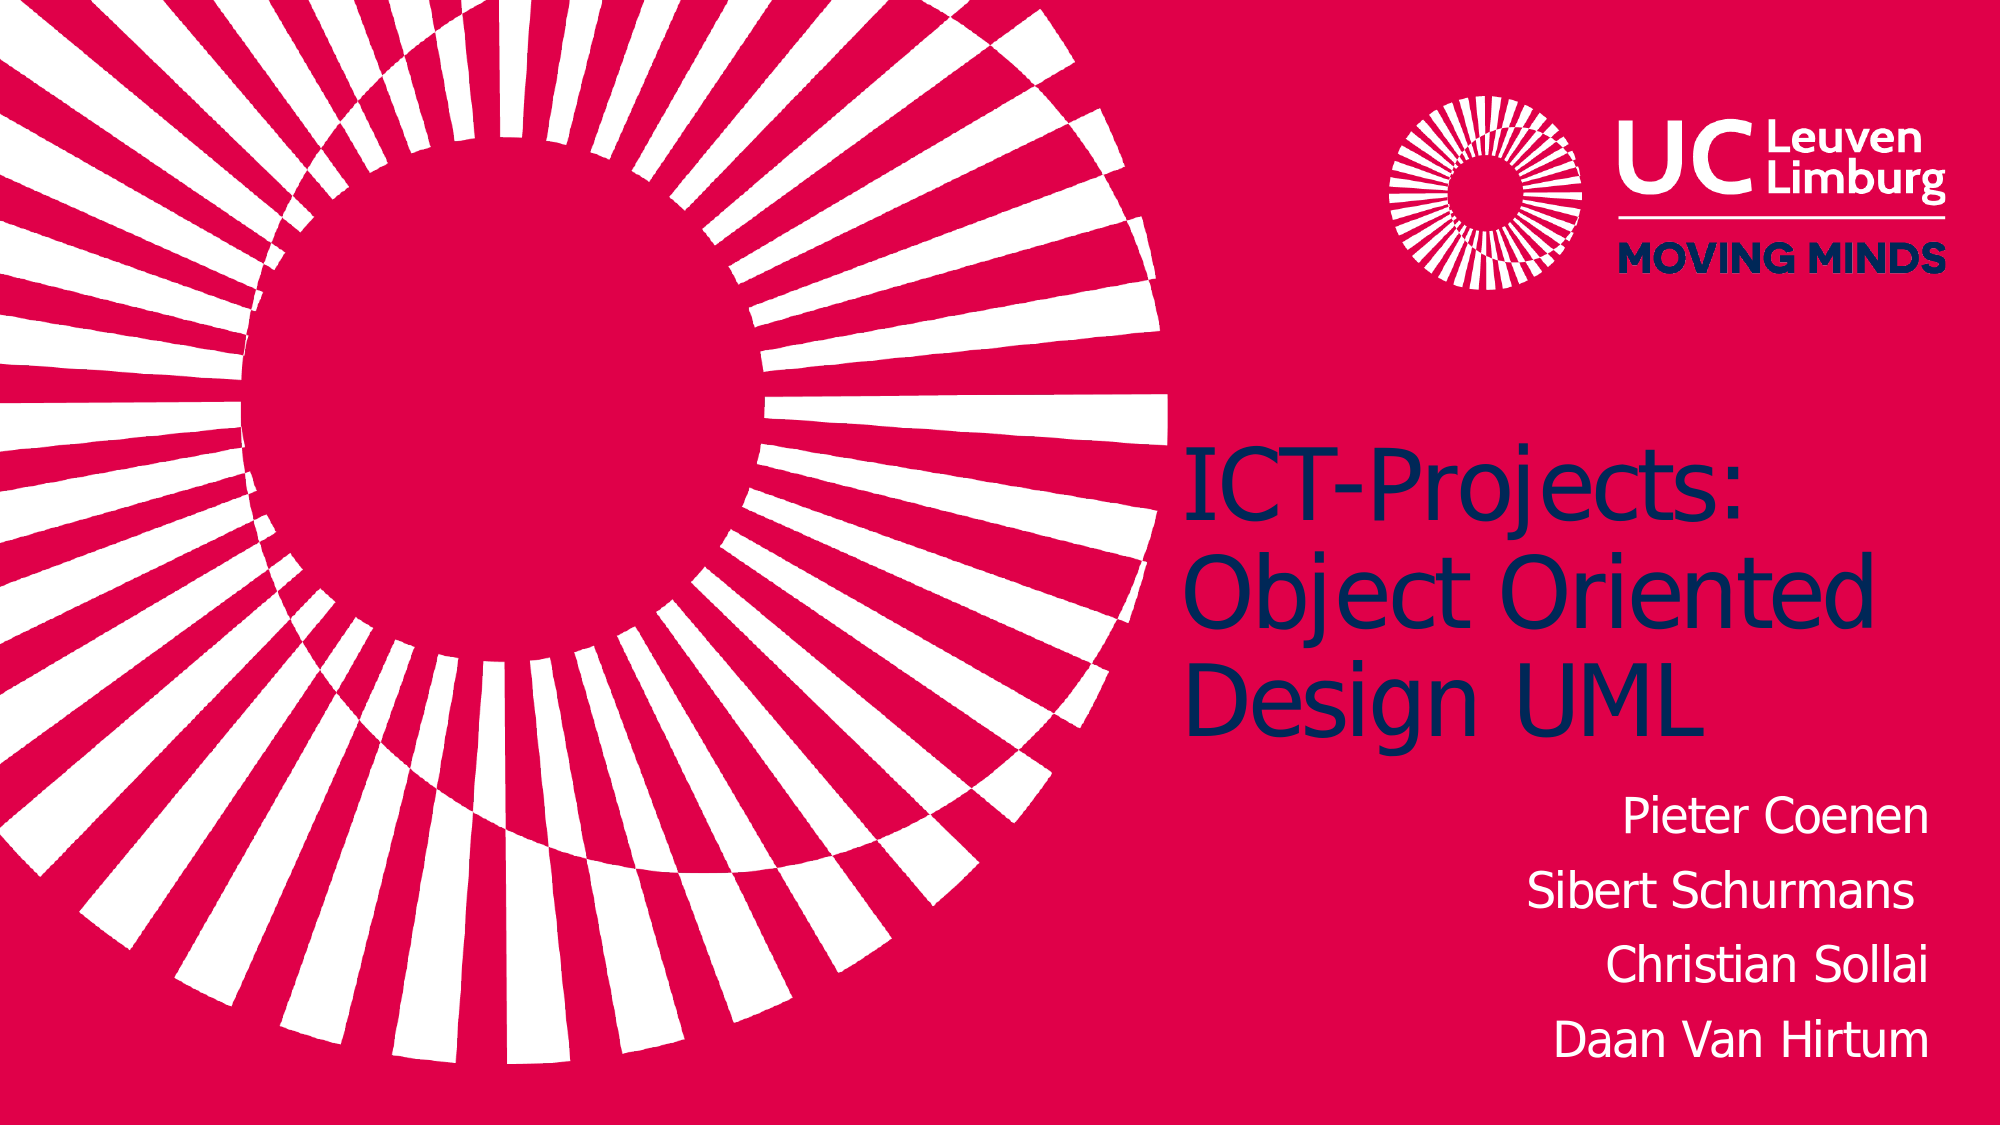

# ICT-Projects: Object Oriented Design UML
Pieter Coenen
Sibert Schurmans
Christian Sollai
Daan Van Hirtum